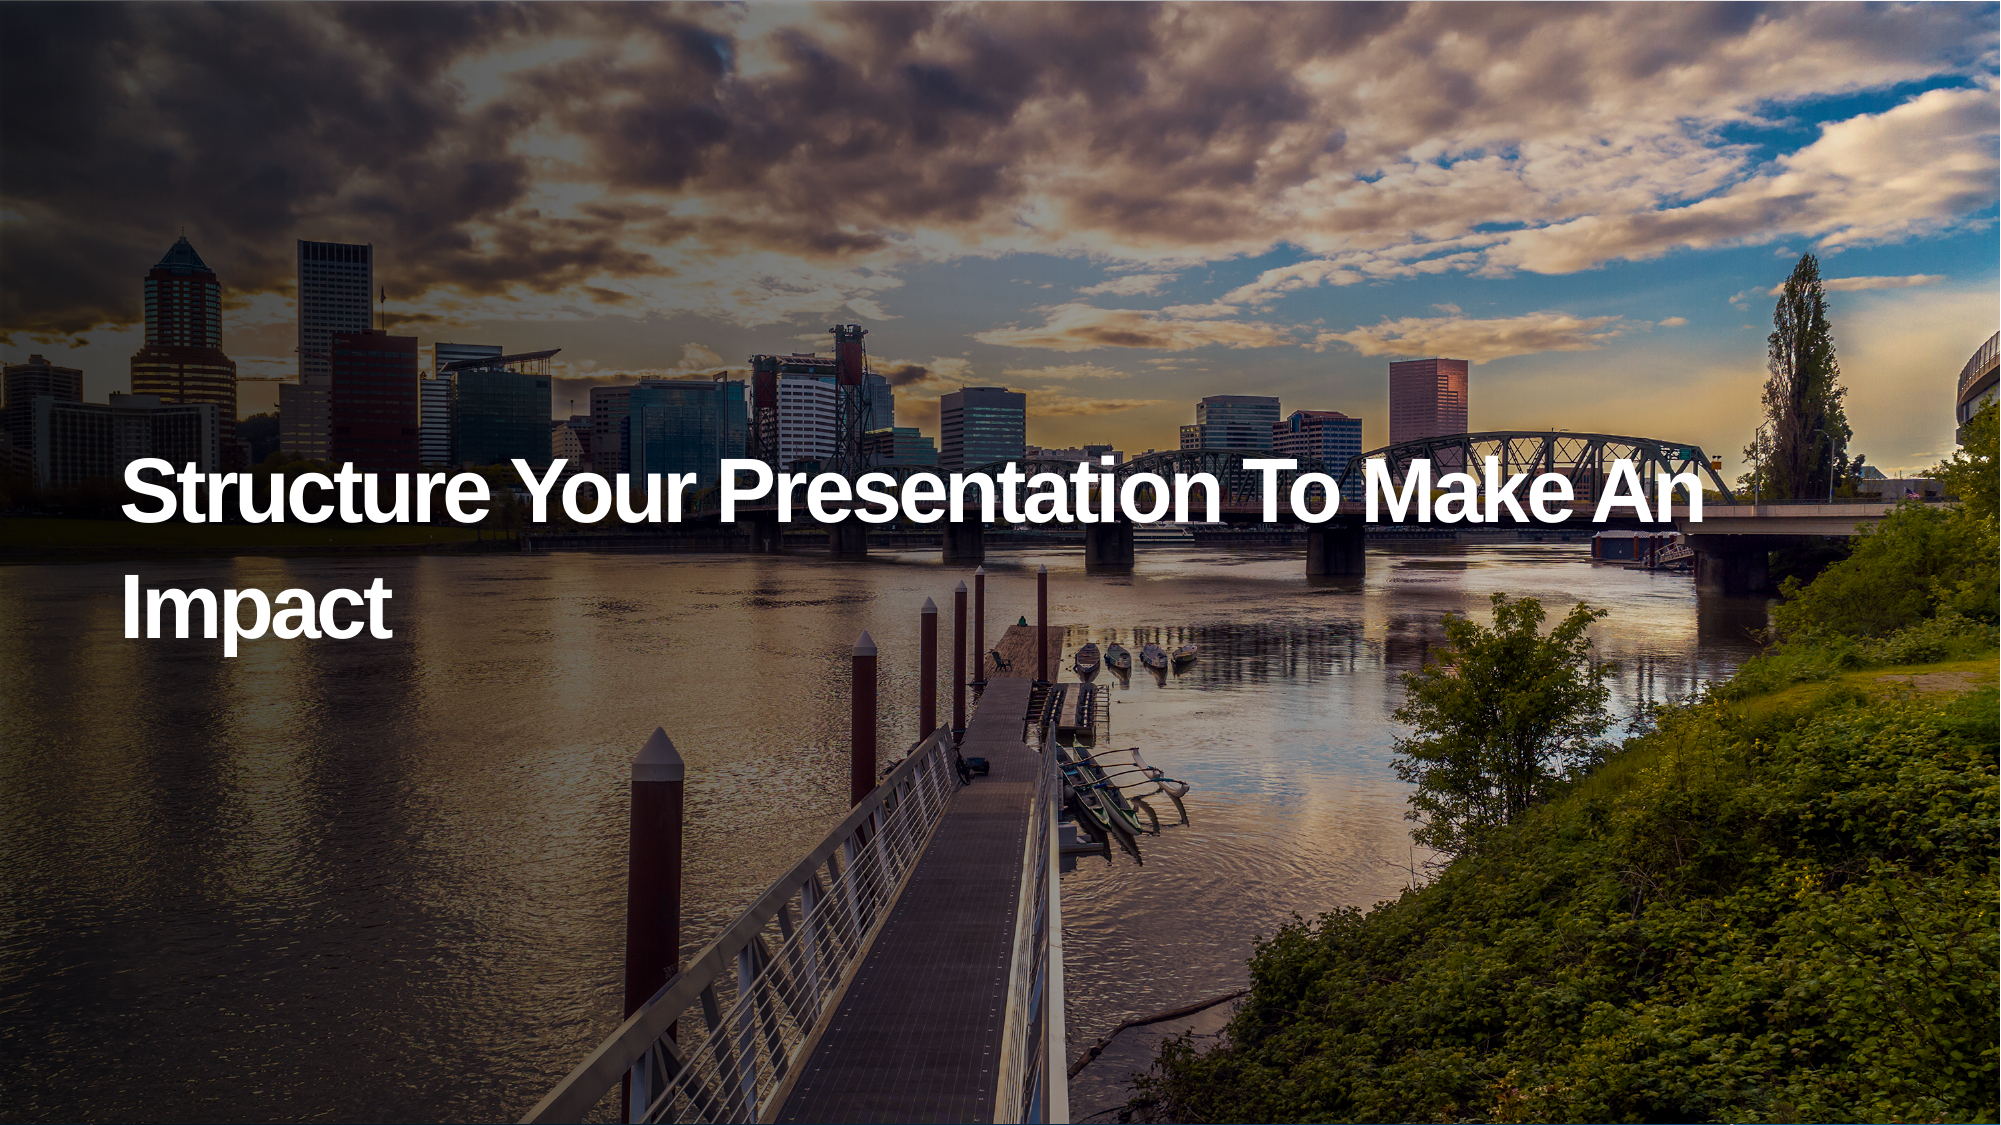

15
# Structure Your Presentation To Make An Impact